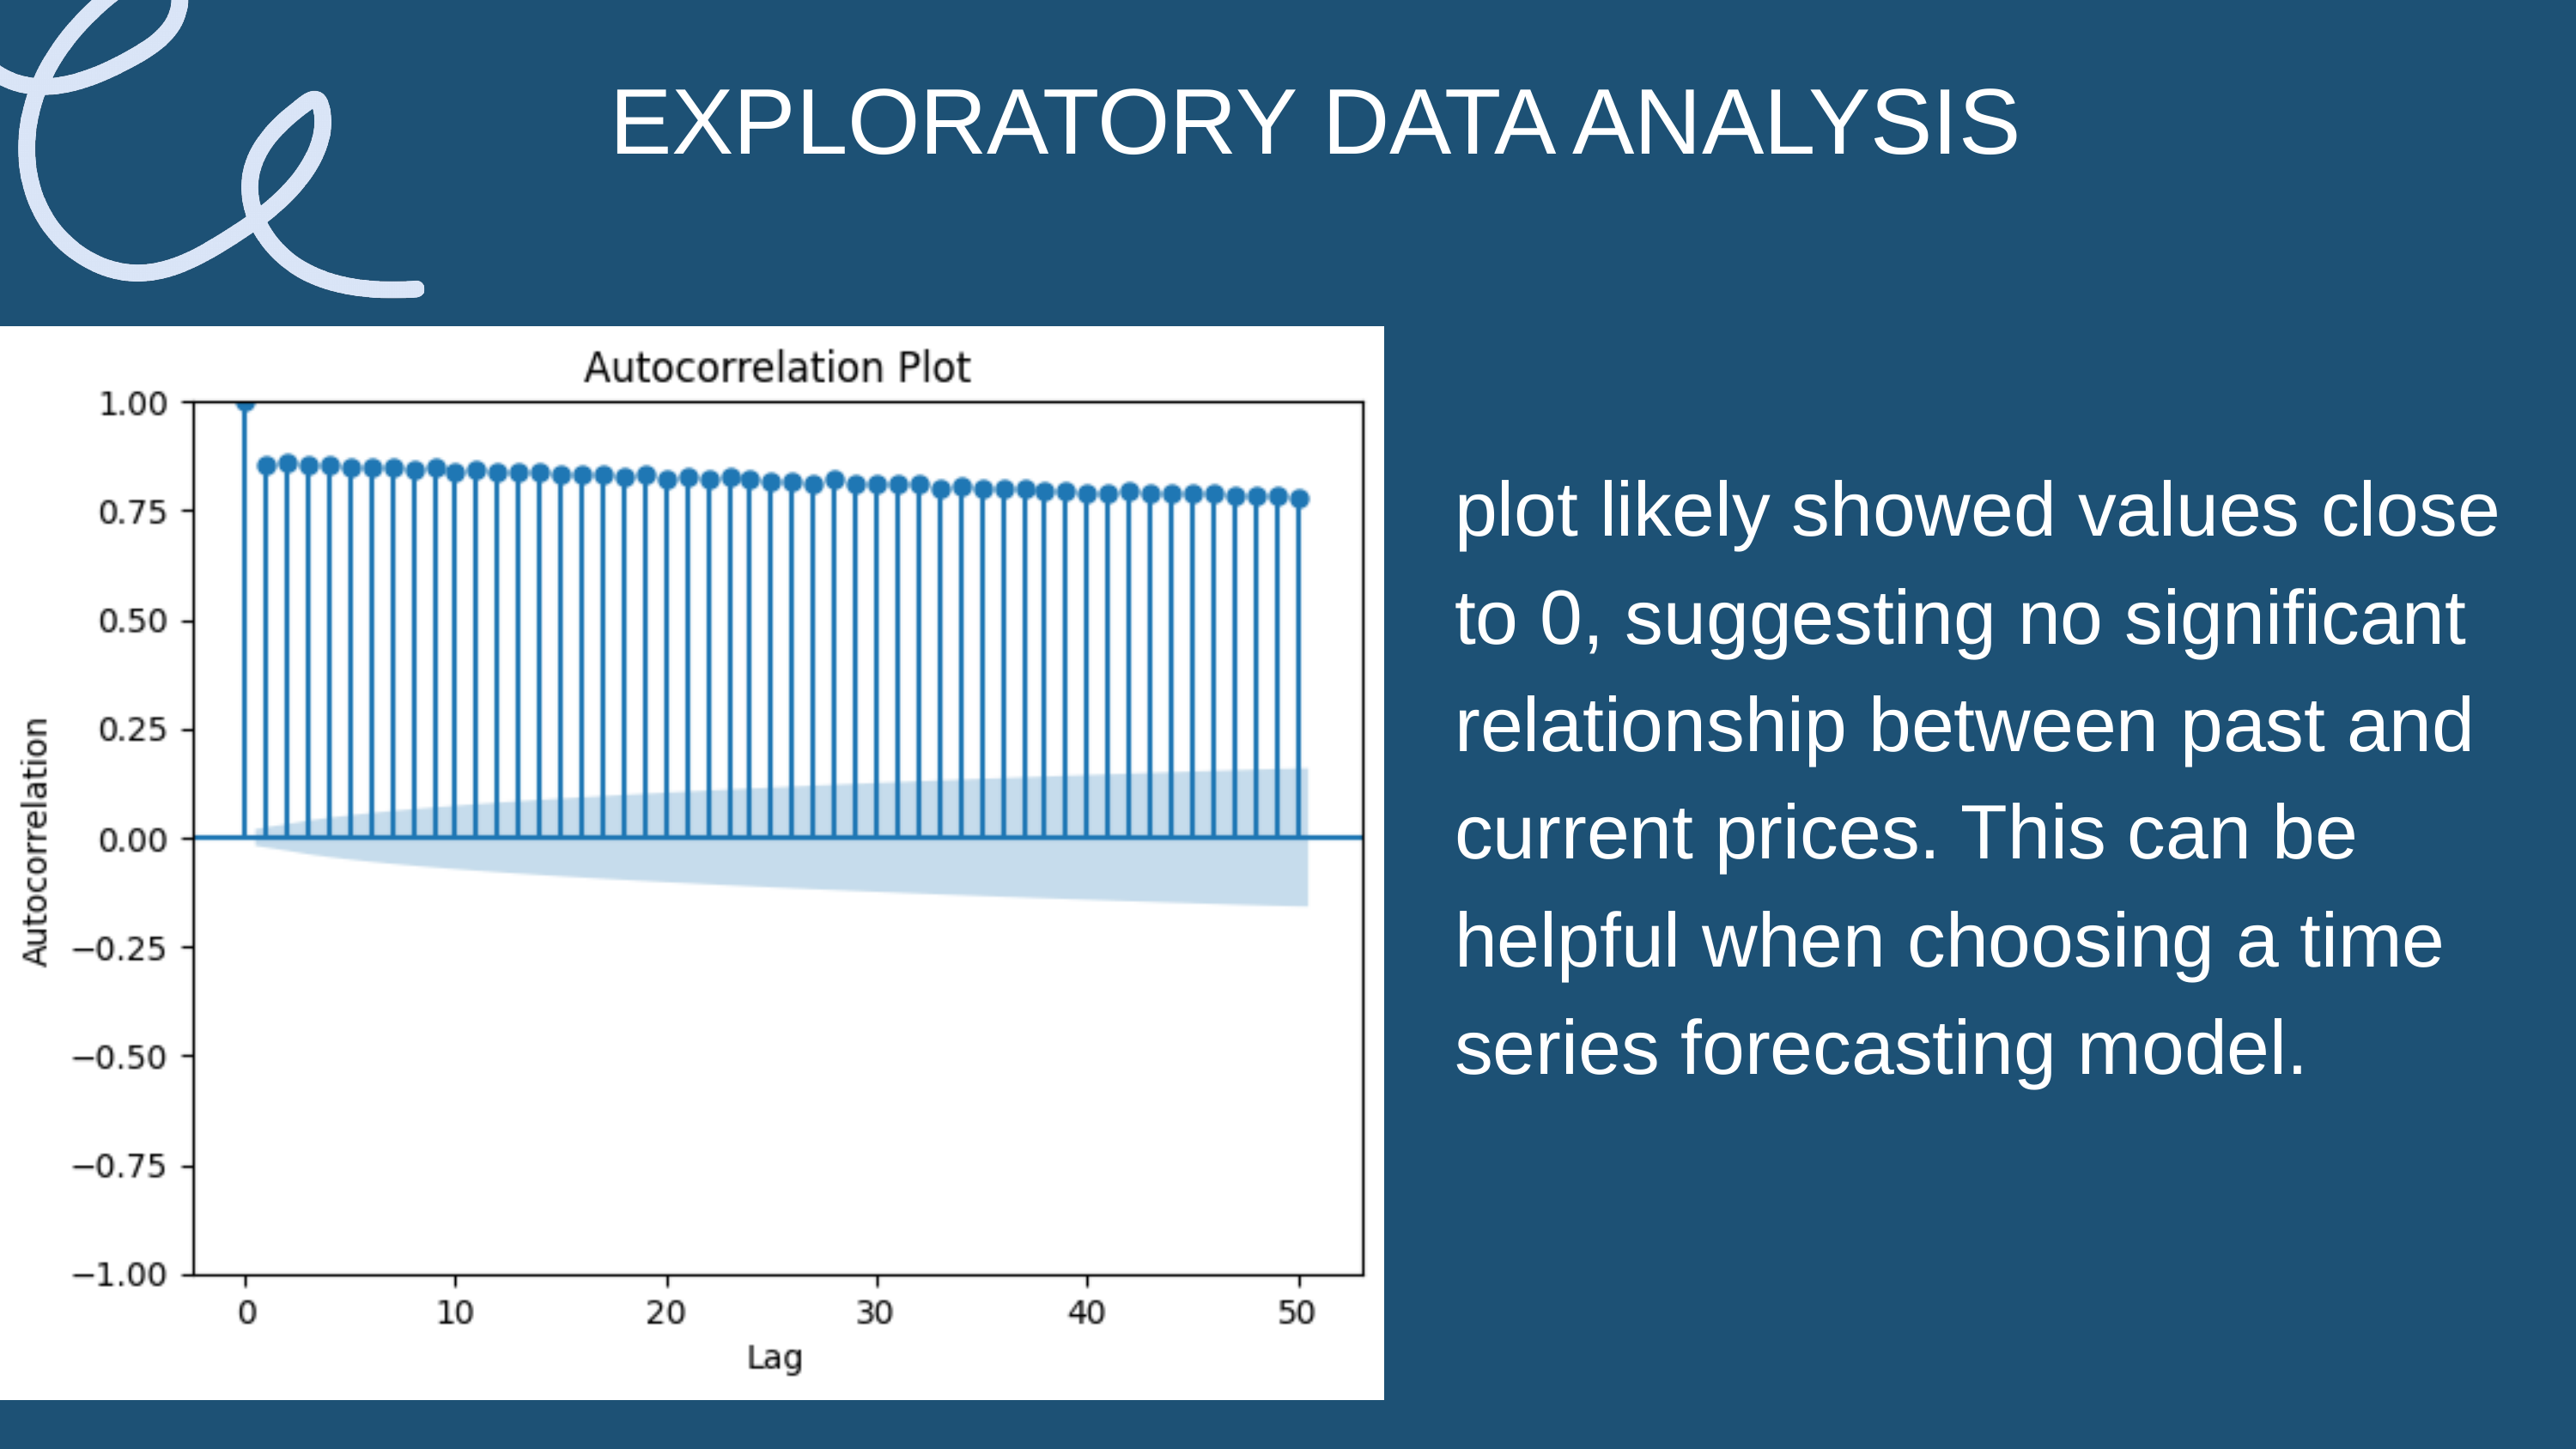

EXPLORATORY DATA ANALYSIS

plot likely showed values close to 0, suggesting no significant relationship between past and current prices. This can be helpful when choosing a time series forecasting model.